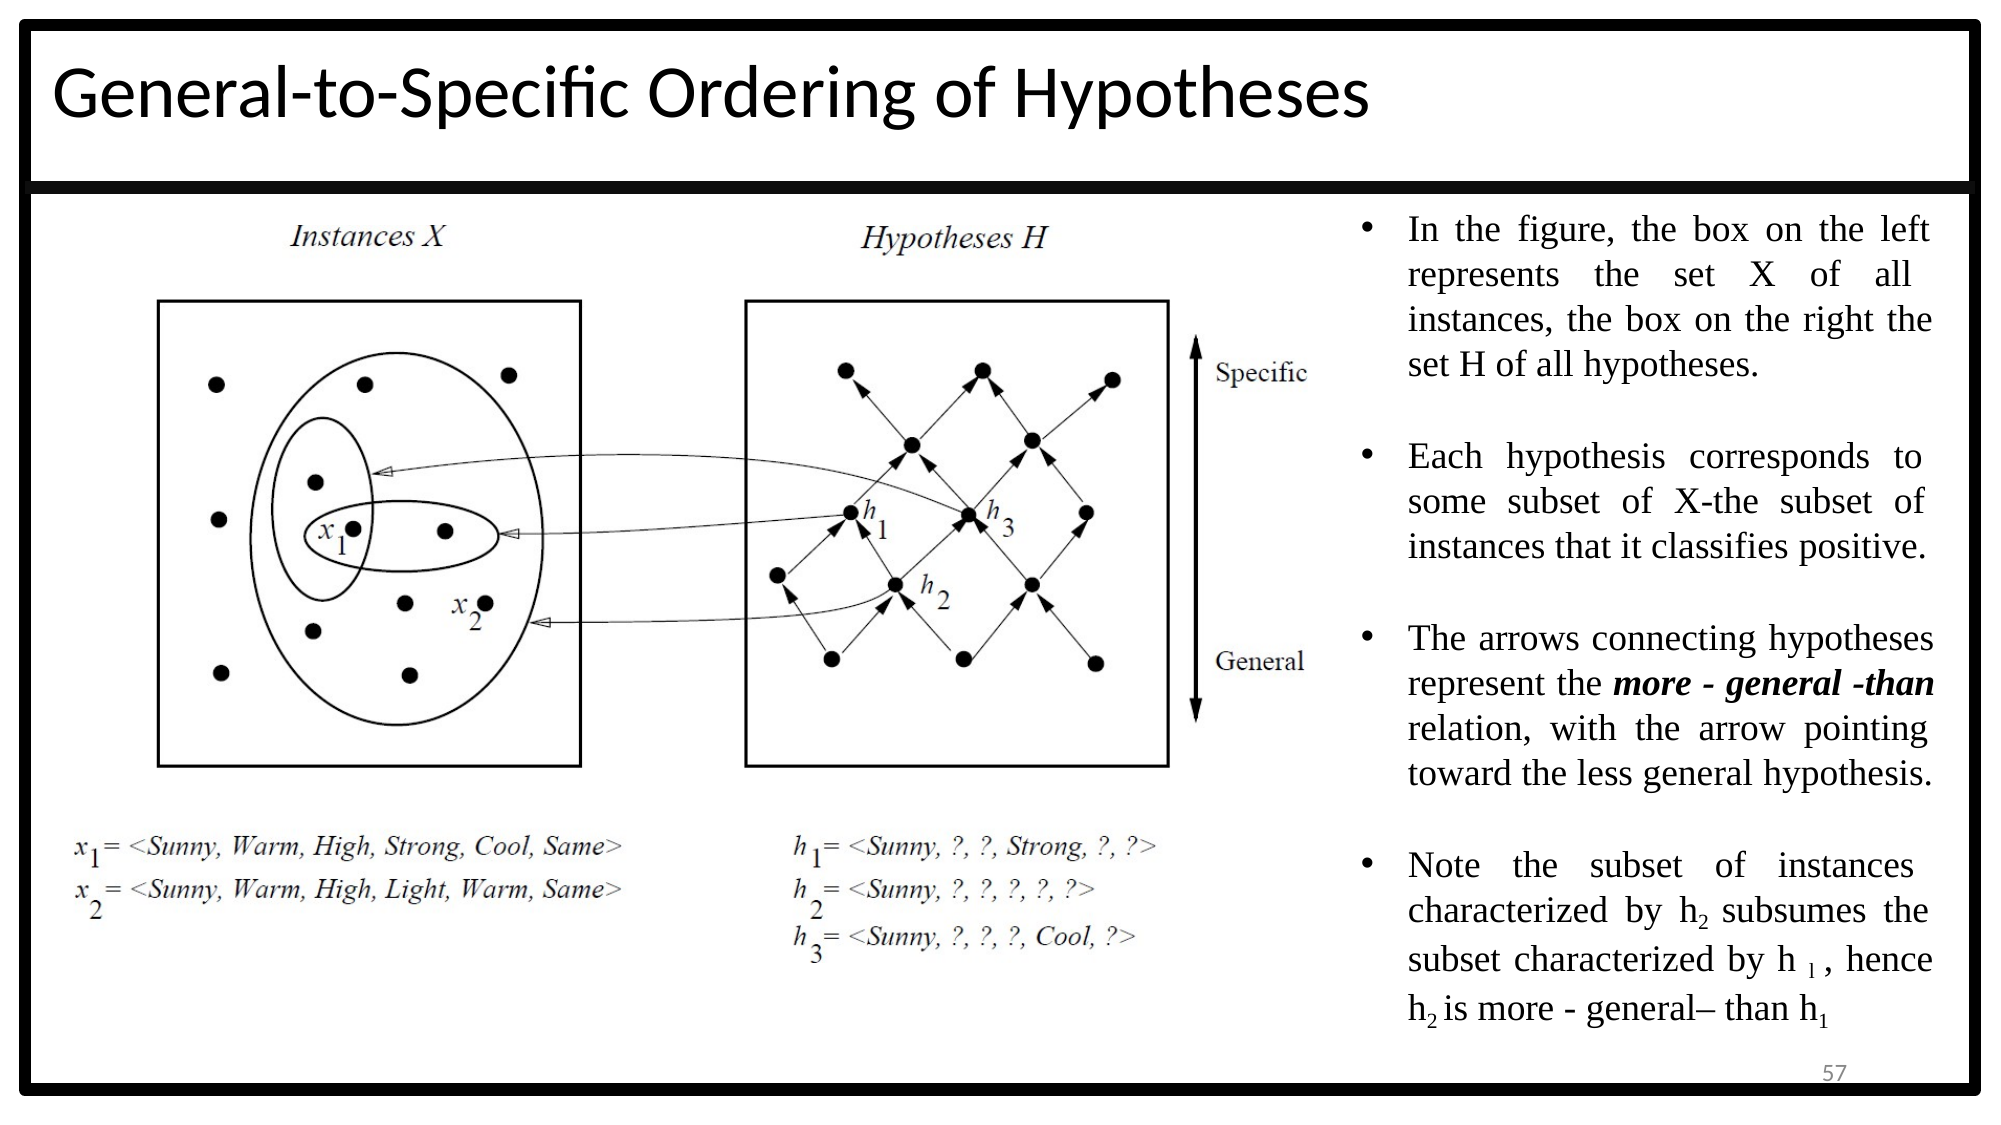

General-to-Specific Ordering of Hypotheses
In the figure, the box on the left  represents the set X of all  instances, the box on the right the  set H of all hypotheses.

Each hypothesis corresponds to  some subset of X-the subset of  instances that it classifies positive.

The arrows connecting hypotheses  represent the more - general -than  relation, with the arrow pointing  toward the less general hypothesis.

Note the subset of instances  characterized by h2 subsumes the  subset characterized by h l , hence  h2 is more - general– than h1

57